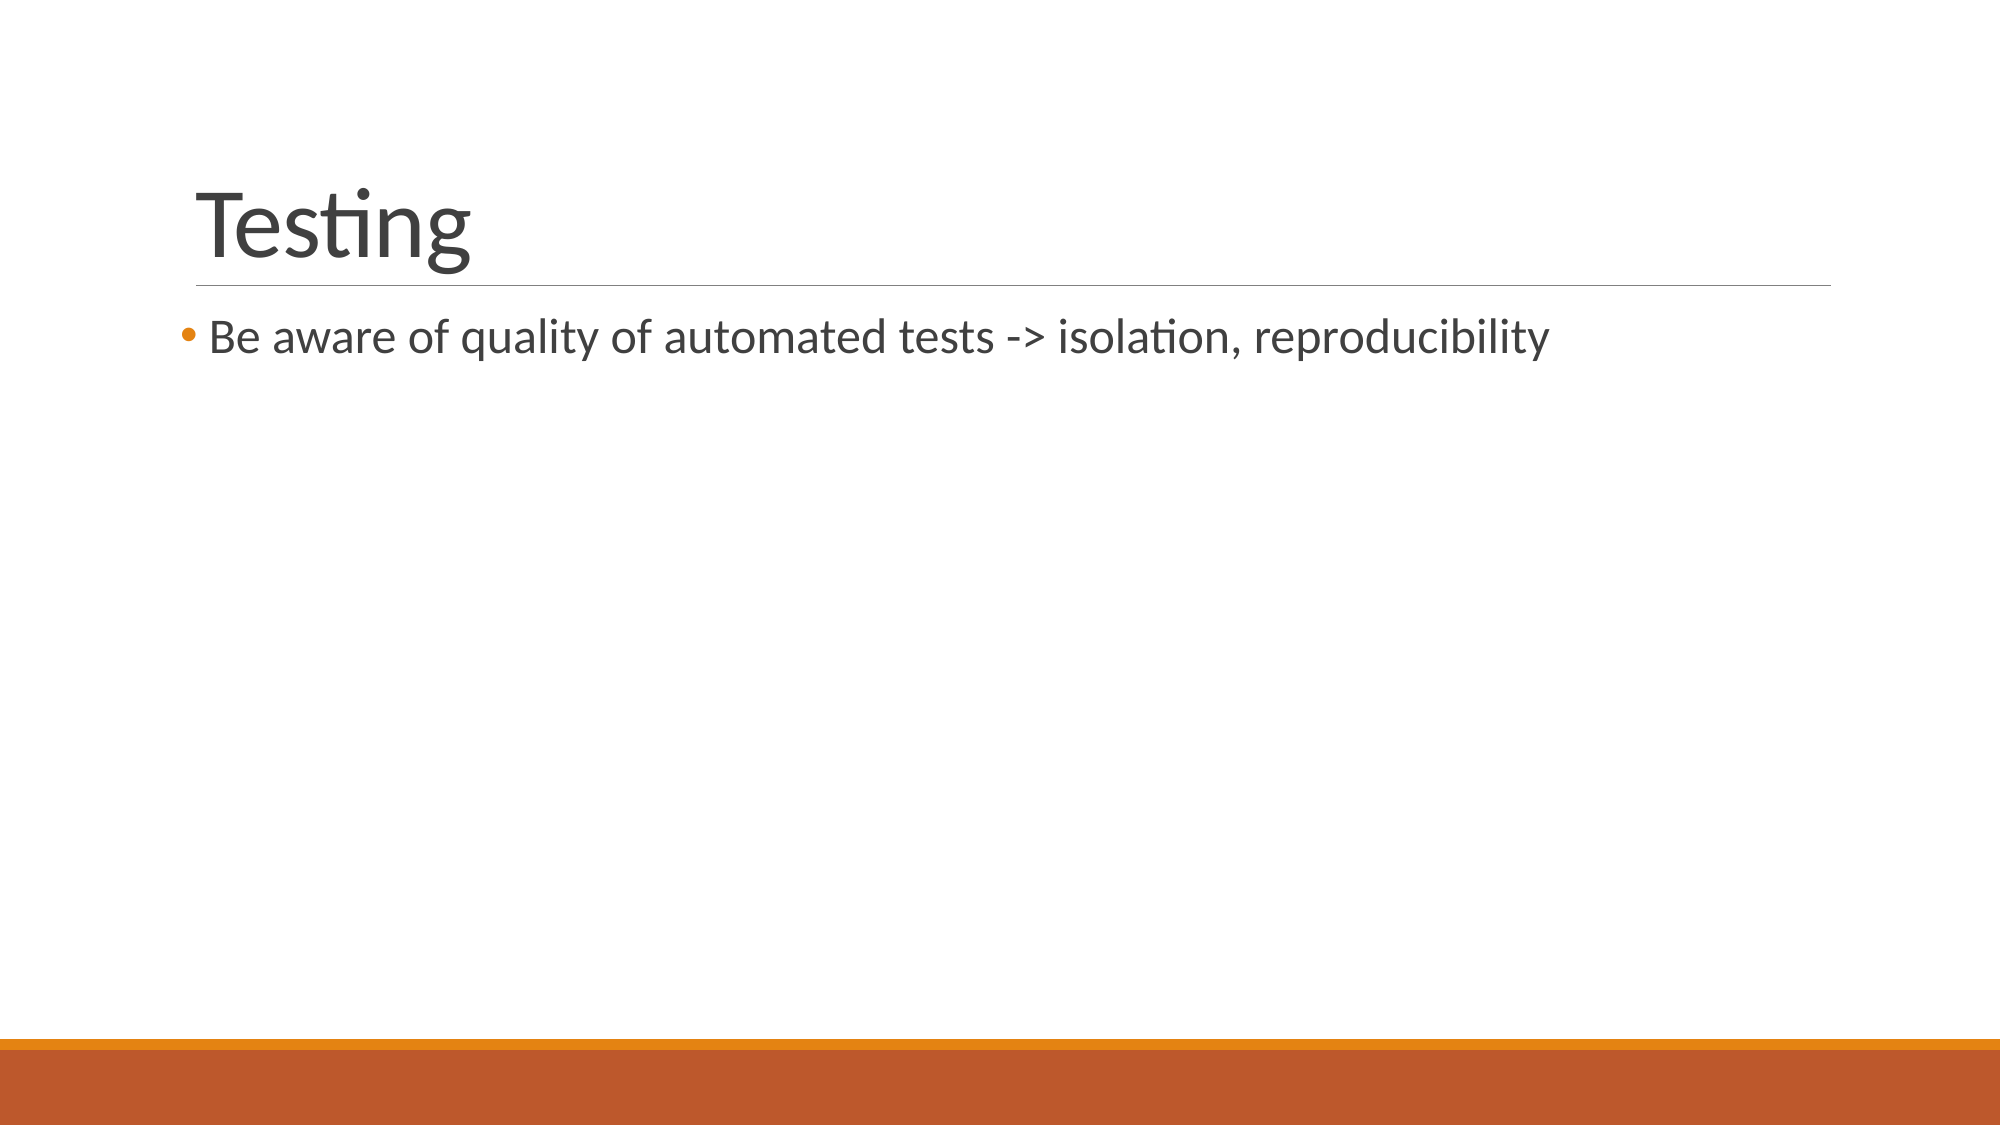

# Testing
 Be aware of quality of automated tests -> isolation, reproducibility